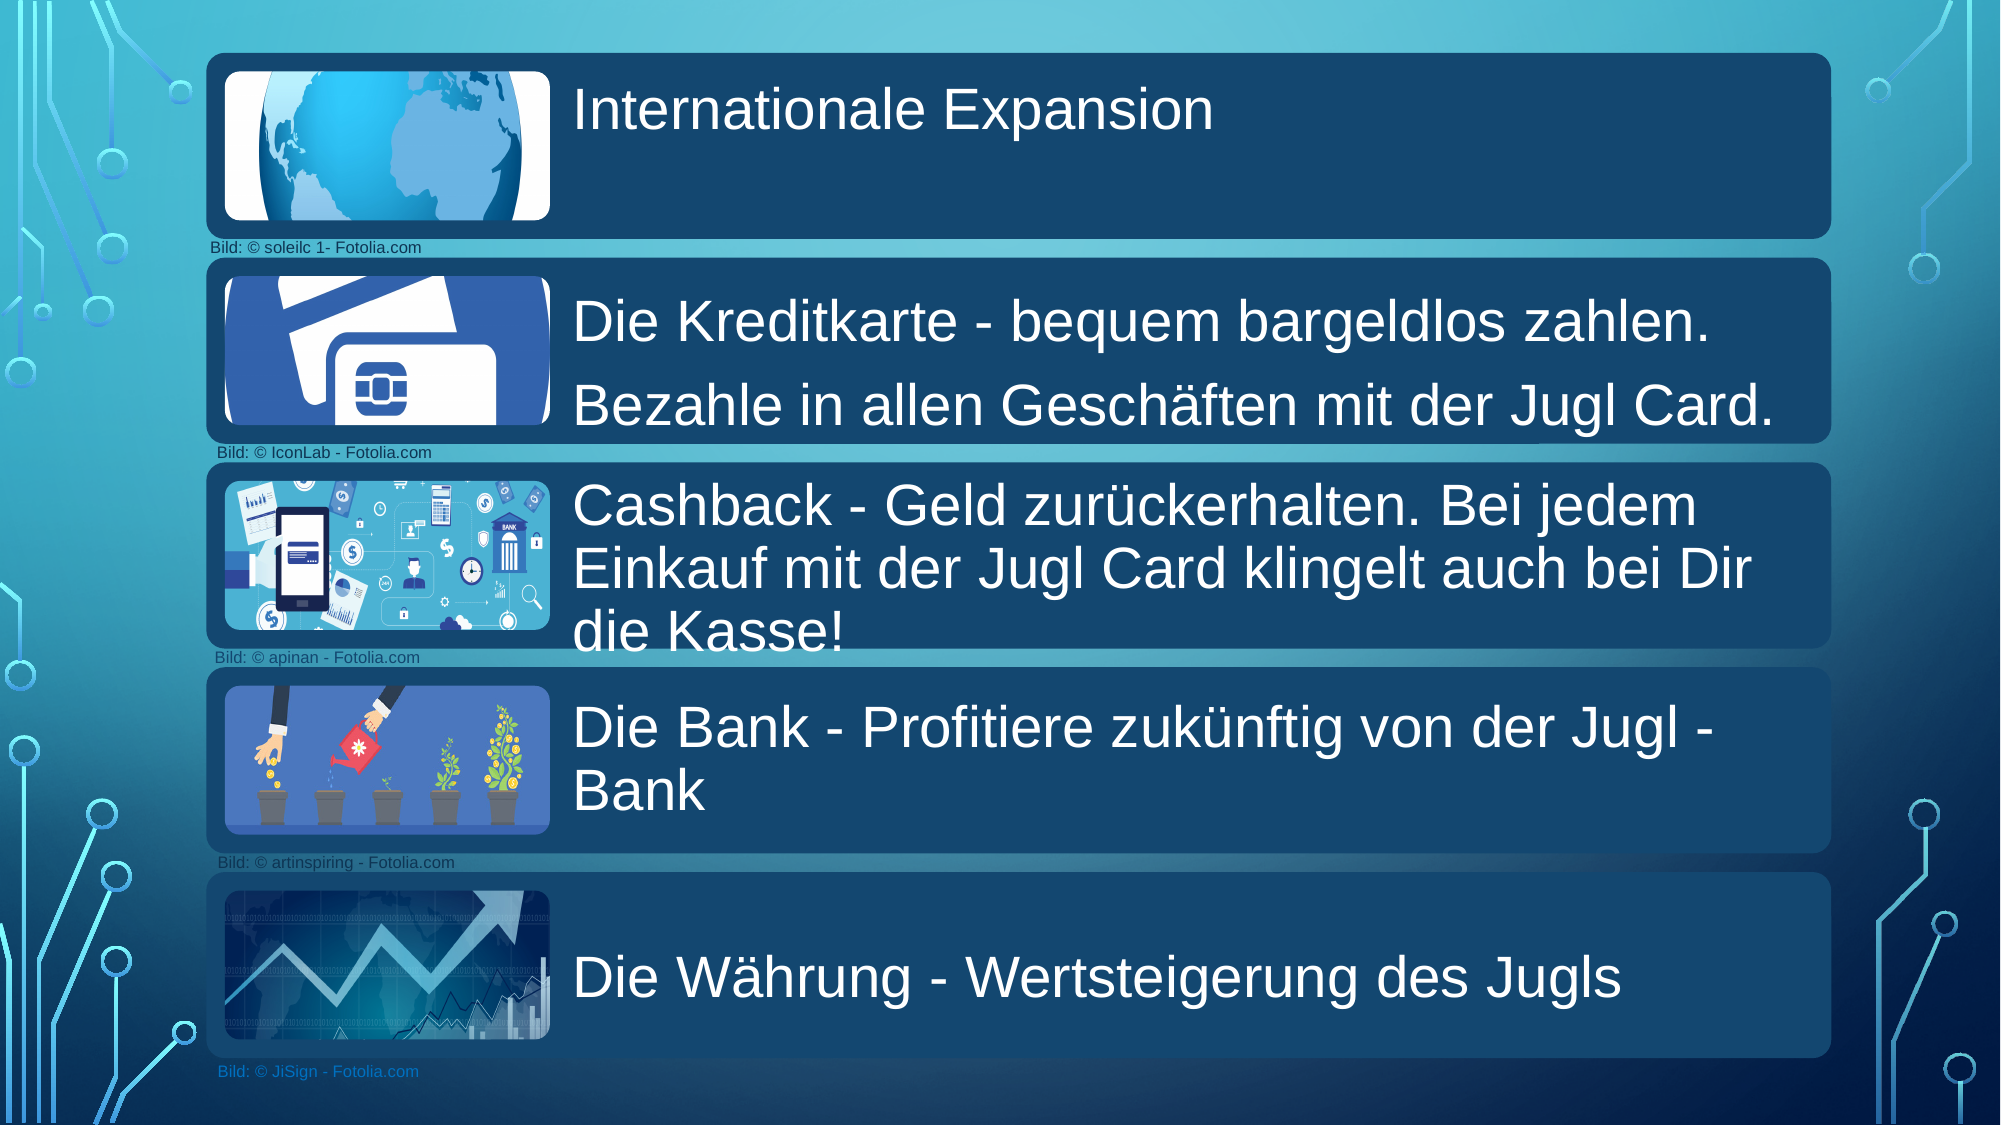

Internationale Expansion

Die Kreditkarte - bequem bargeldlos zahlen.
Bezahle in allen Geschäften mit der Jugl Card.

Cashback - Geld zurückerhalten. Bei jedem Einkauf mit der Jugl Card klingelt auch bei Dir die Kasse!
Die Bank - Profitiere zukünftig von der Jugl - Bank

Die Währung - Wertsteigerung des Jugls
Bild: © soleilc 1- Fotolia.com
Bild: © IconLab - Fotolia.com
Bild: © apinan - Fotolia.com
Bild: © artinspiring - Fotolia.com
Bild: © JiSign - Fotolia.com